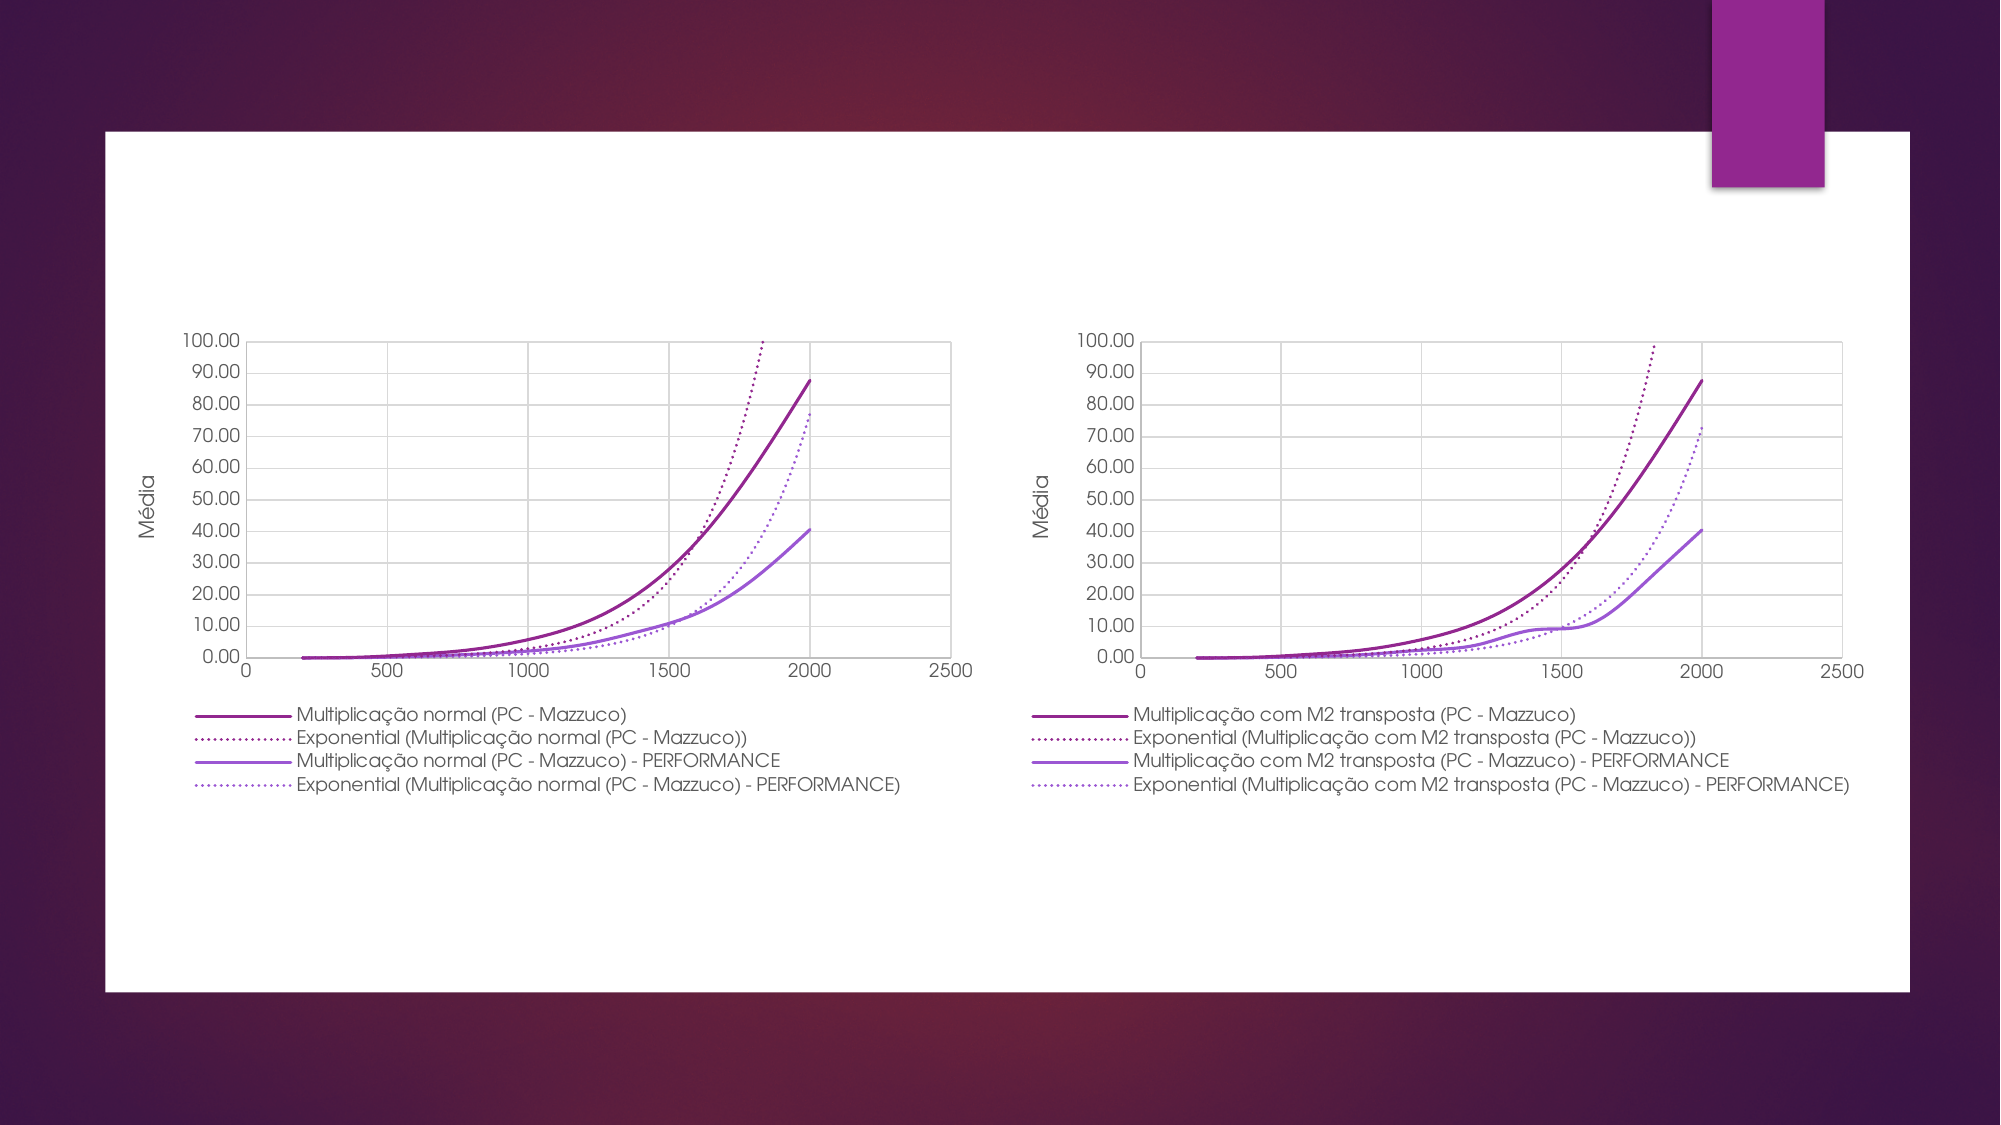

### Chart

| Category | Multiplicação normal (PC - Mazzuco) | Multiplicação normal (PC - Mazzuco) - PERFORMANCE |
|---|---|---|

### Chart

| Category | Multiplicação com M2 transposta (PC - Mazzuco) | Multiplicação com M2 transposta (PC - Mazzuco) - PERFORMANCE |
|---|---|---|